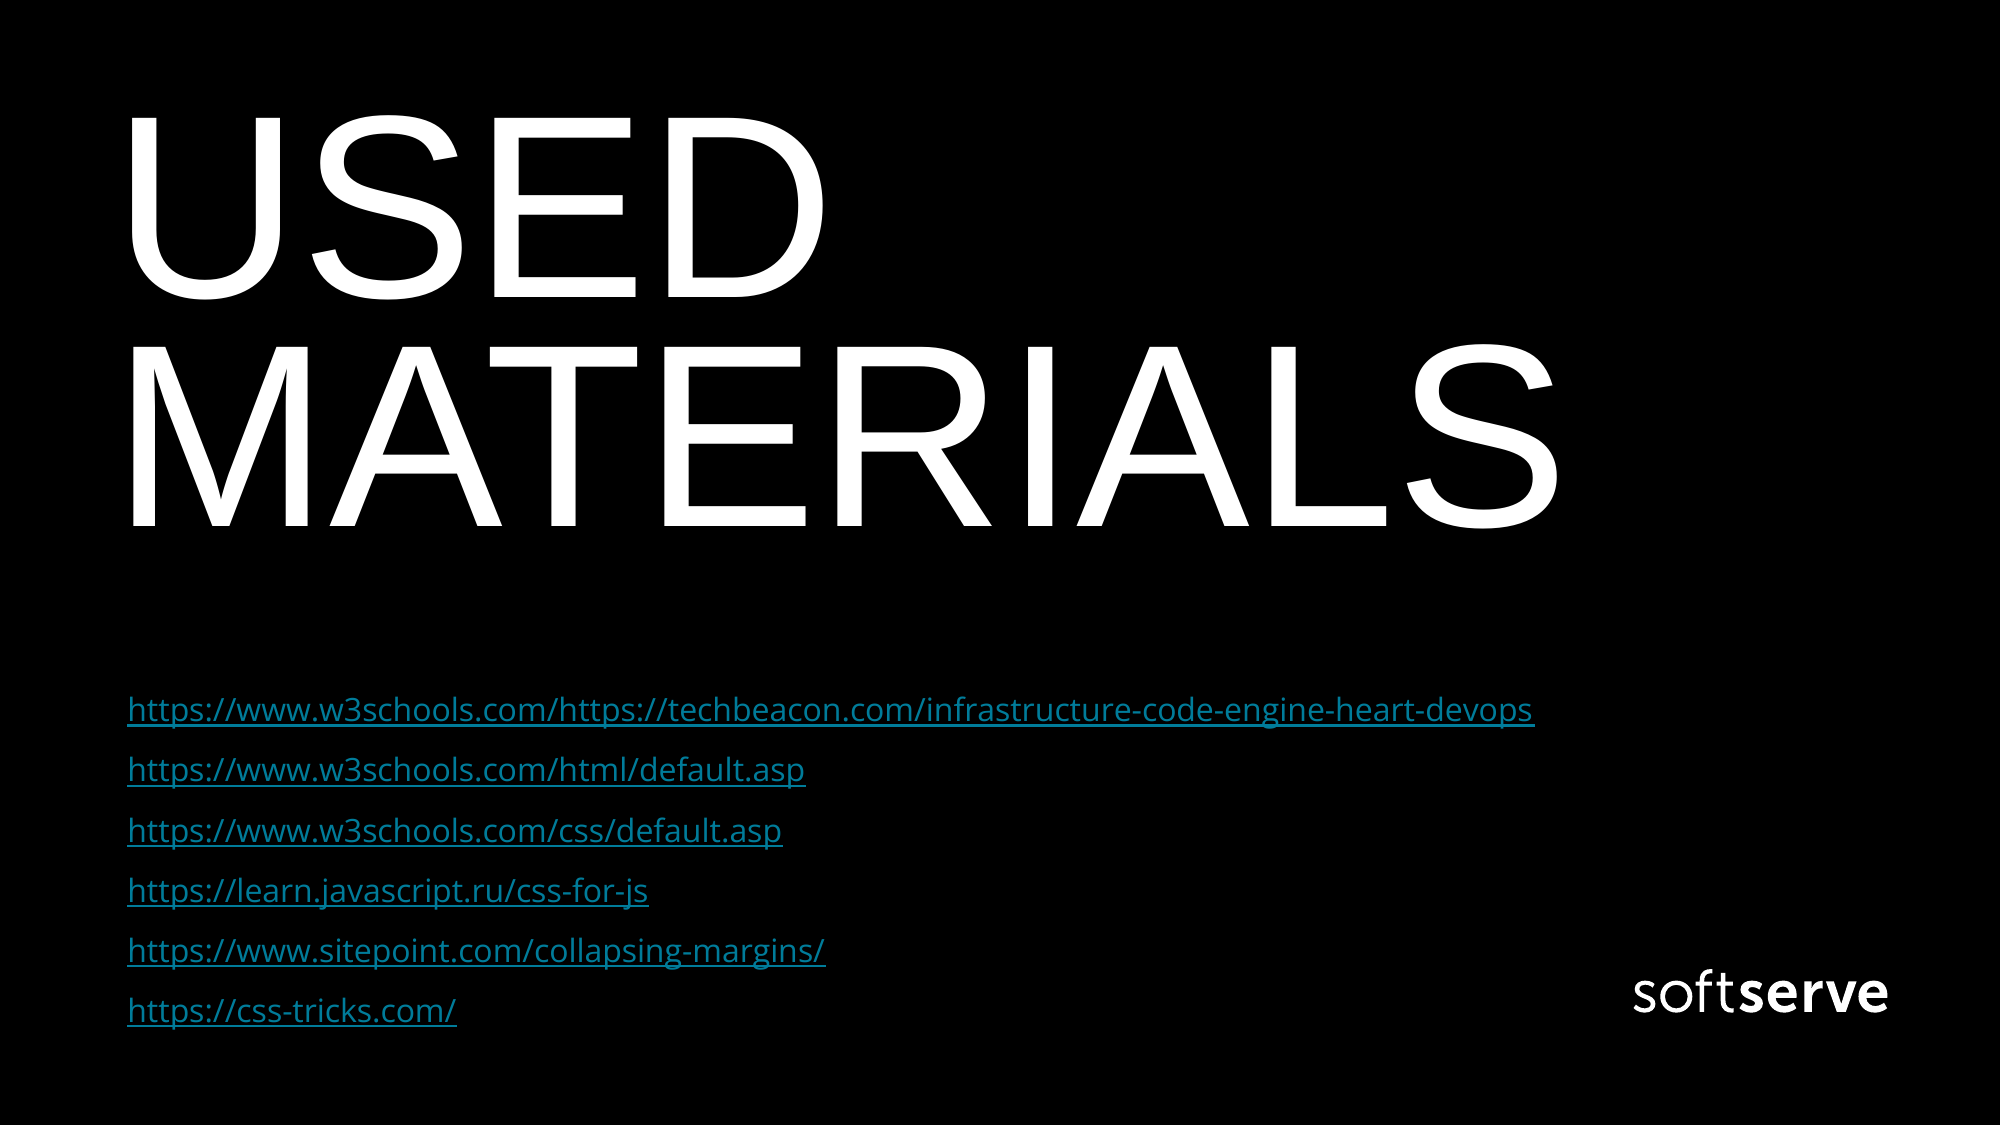

# USED MATERIALS
https://www.w3schools.com/https://techbeacon.com/infrastructure-code-engine-heart-devops
https://www.w3schools.com/html/default.asp
https://www.w3schools.com/css/default.asp
https://learn.javascript.ru/css-for-js
https://www.sitepoint.com/collapsing-margins/
https://css-tricks.com/